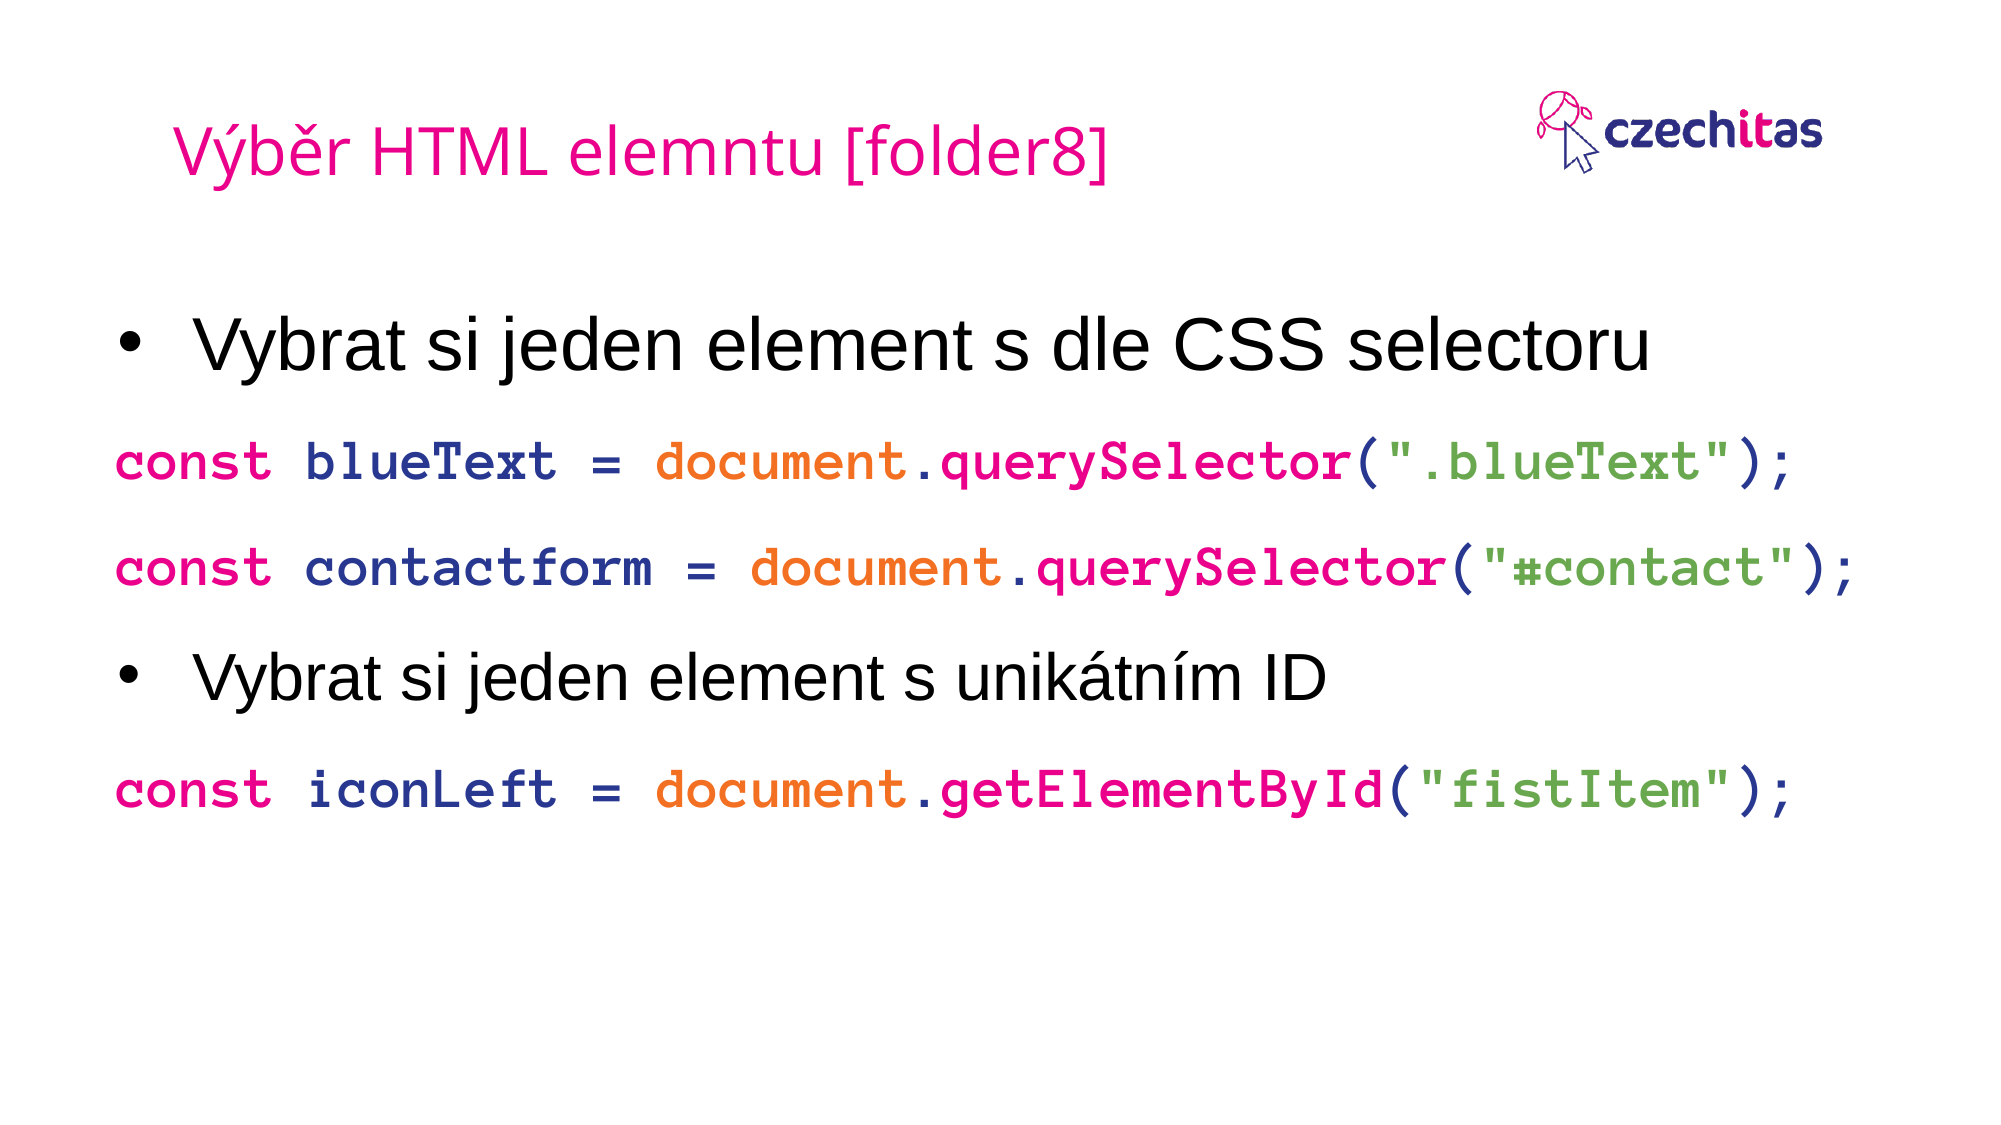

Výběr HTML elemntu [folder8]
Vybrat si jeden element s dle CSS selectoru
const blueText = document.querySelector(".blueText");
const contactform = document.querySelector("#contact");
Vybrat si jeden element s unikátním ID
const iconLeft = document.getElementById("fistItem");